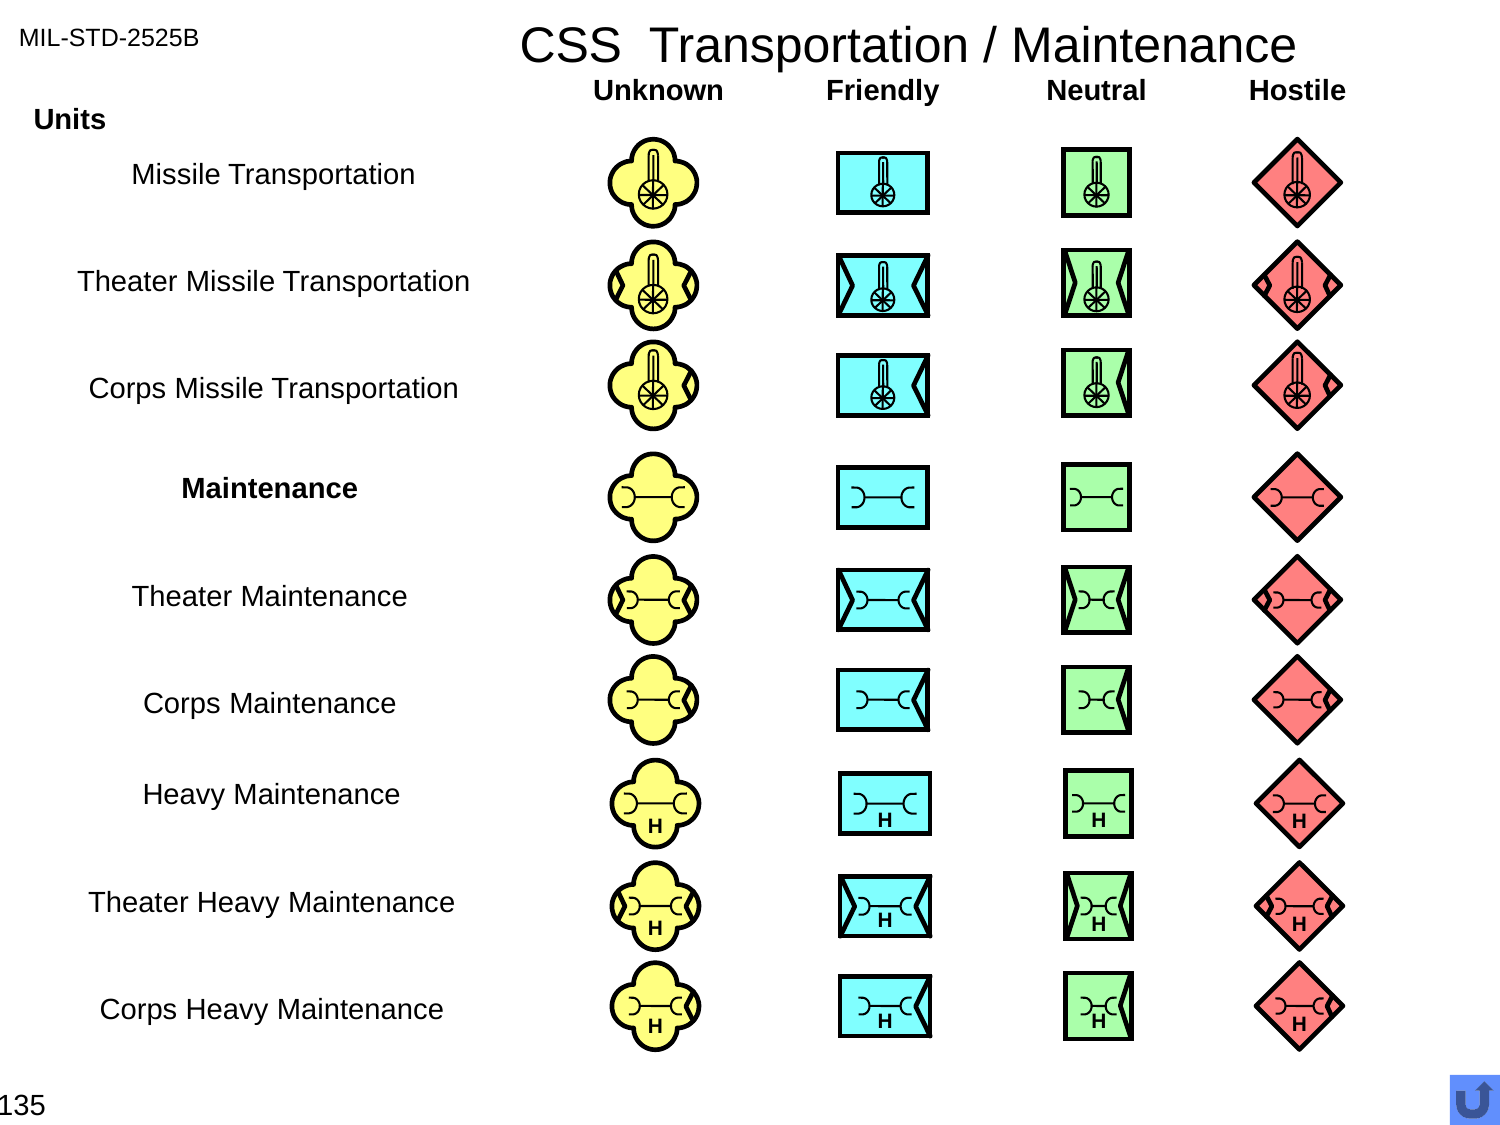

# CSS  Transportation / Maintenance
MIL-STD-2525B
Unknown
Friendly
Neutral
Hostile
Units

Missile Transportation

Theater Missile Transportation

Corps Missile Transportation

Maintenance

Theater Maintenance

Corps Maintenance

H

H

H

H
Heavy Maintenance

H

H

H

H
Theater Heavy Maintenance

H

H

H

H

Corps Heavy Maintenance
135